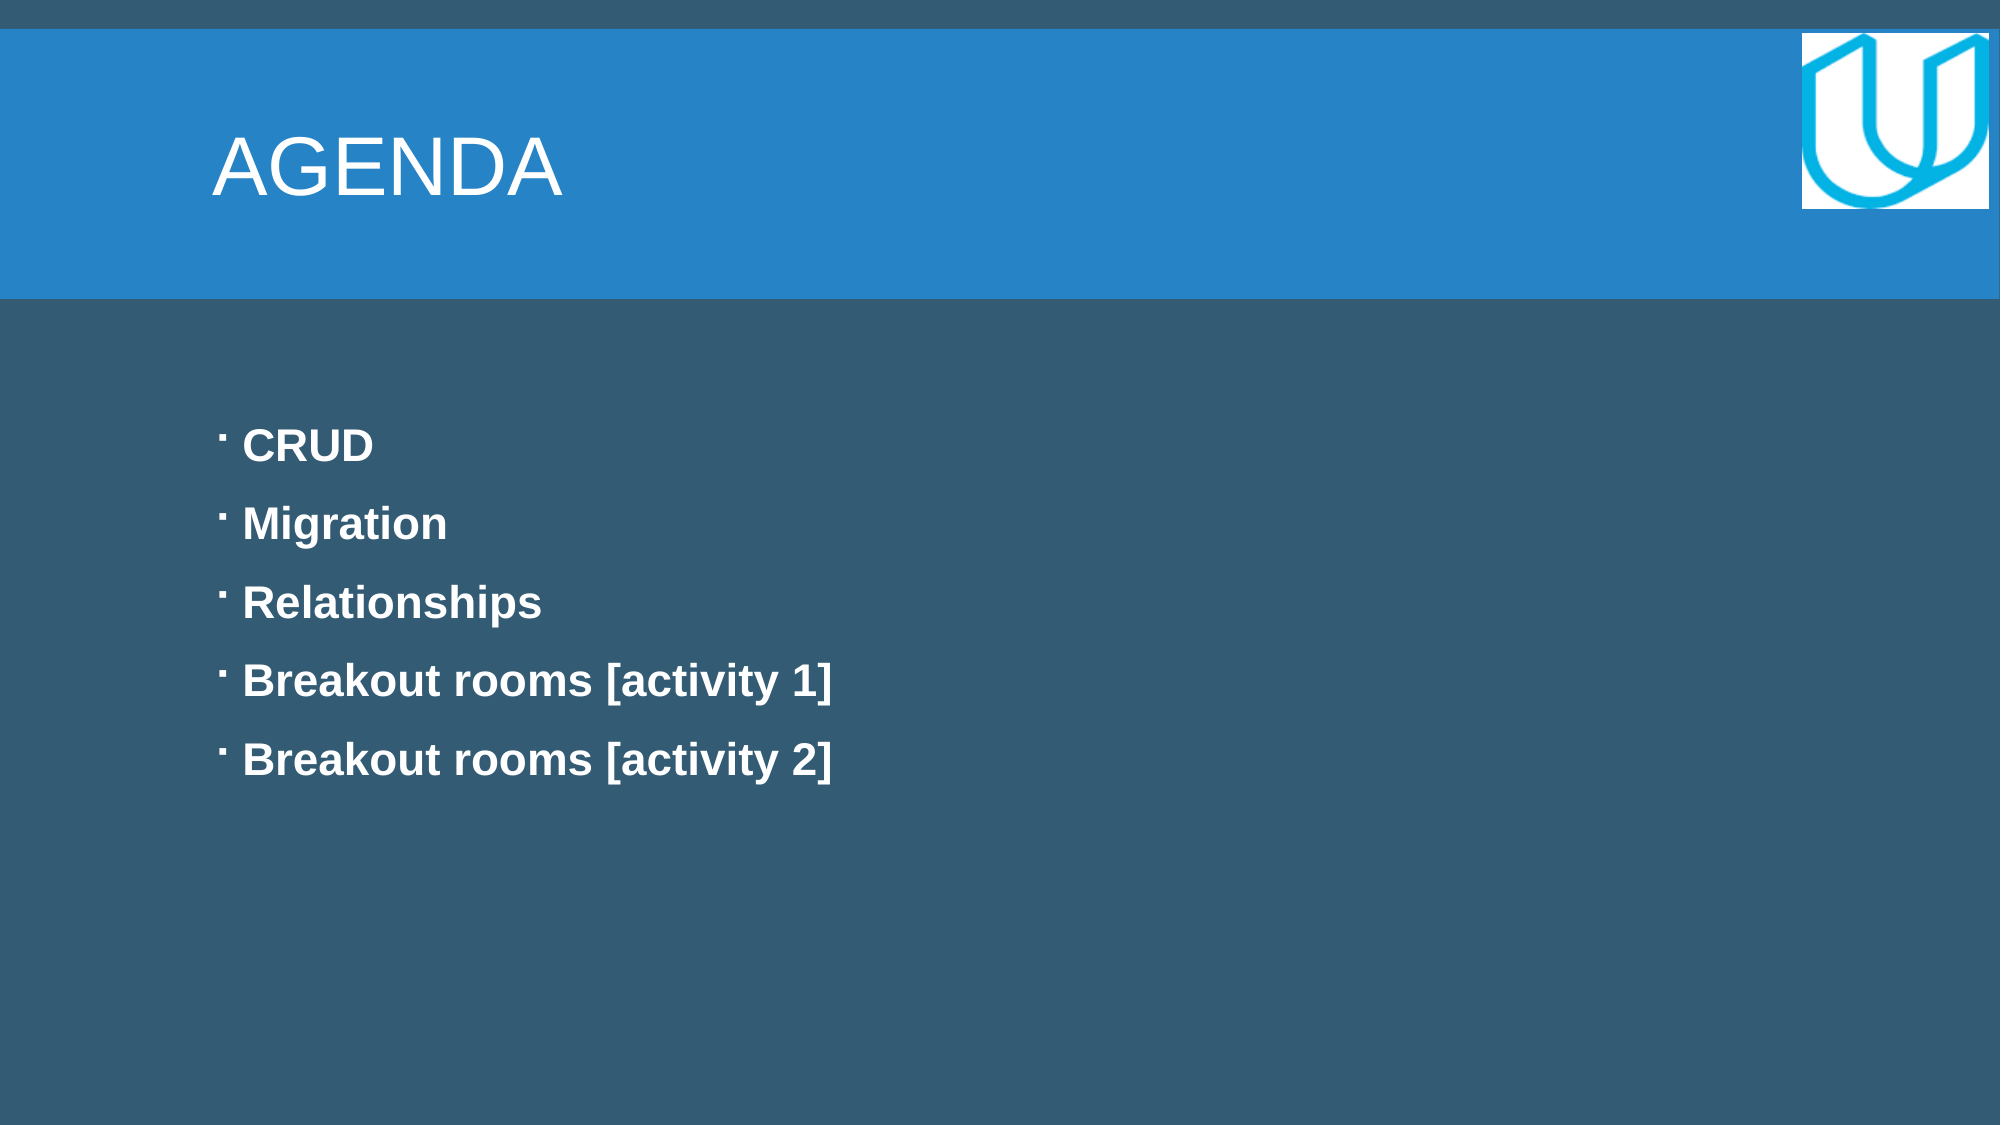

# agenda

CRUD
Migration
Relationships
Breakout rooms [activity 1]
Breakout rooms [activity 2]